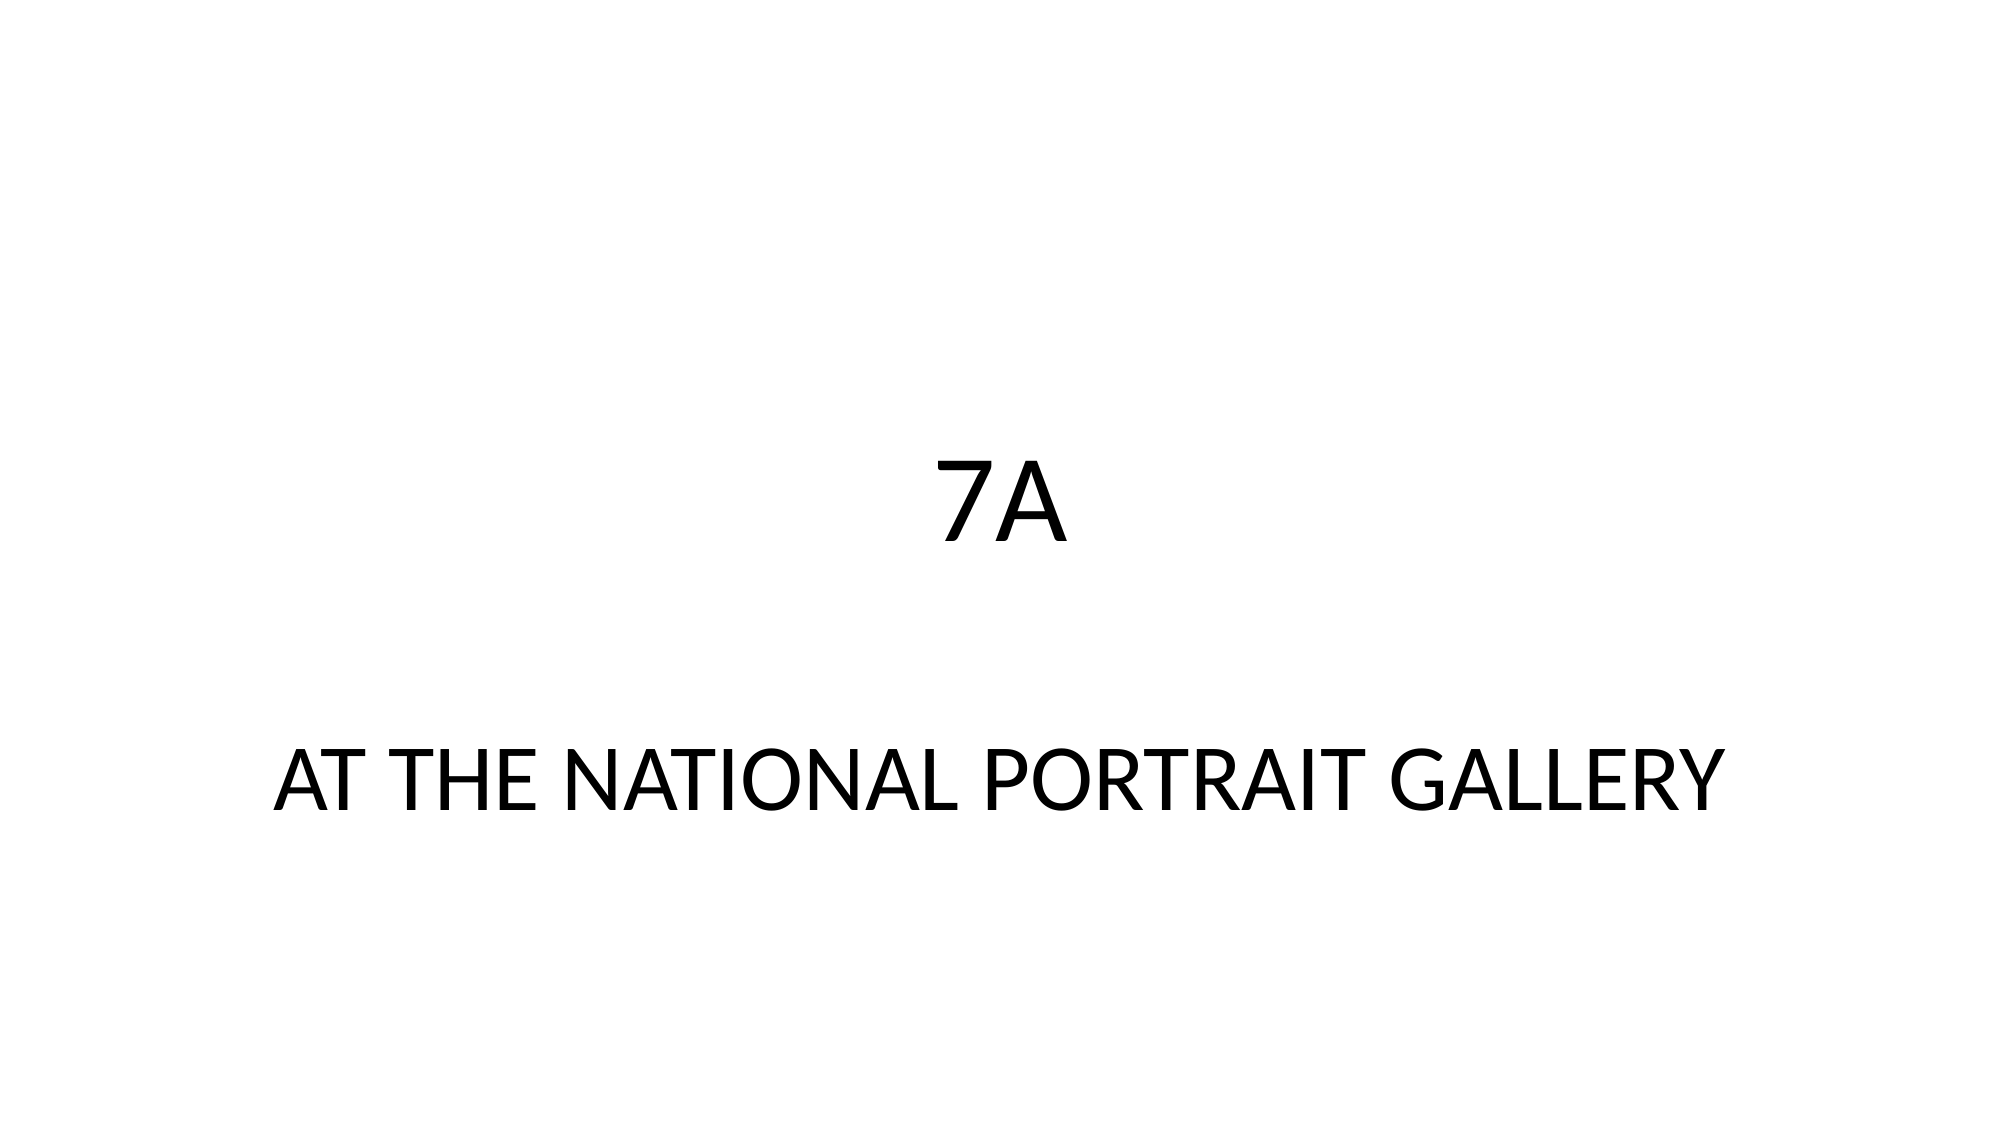

# 7A

AT THE NATIONAL PORTRAIT GALLERY